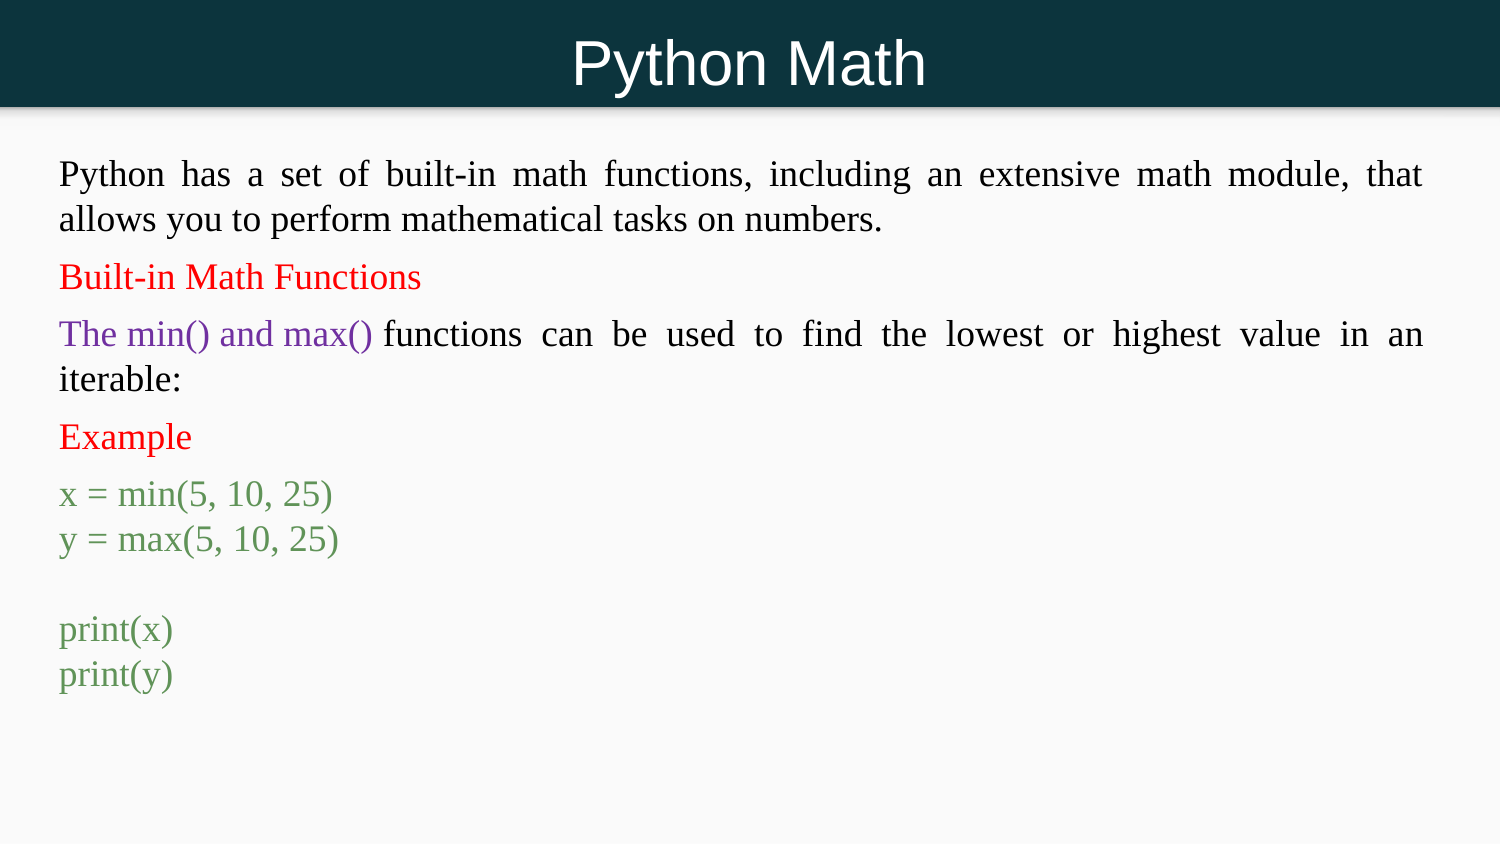

Python Math
Python has a set of built-in math functions, including an extensive math module, that allows you to perform mathematical tasks on numbers.
Built-in Math Functions
The min() and max() functions can be used to find the lowest or highest value in an iterable:
Example
x = min(5, 10, 25)
y = max(5, 10, 25)
print(x)
print(y)